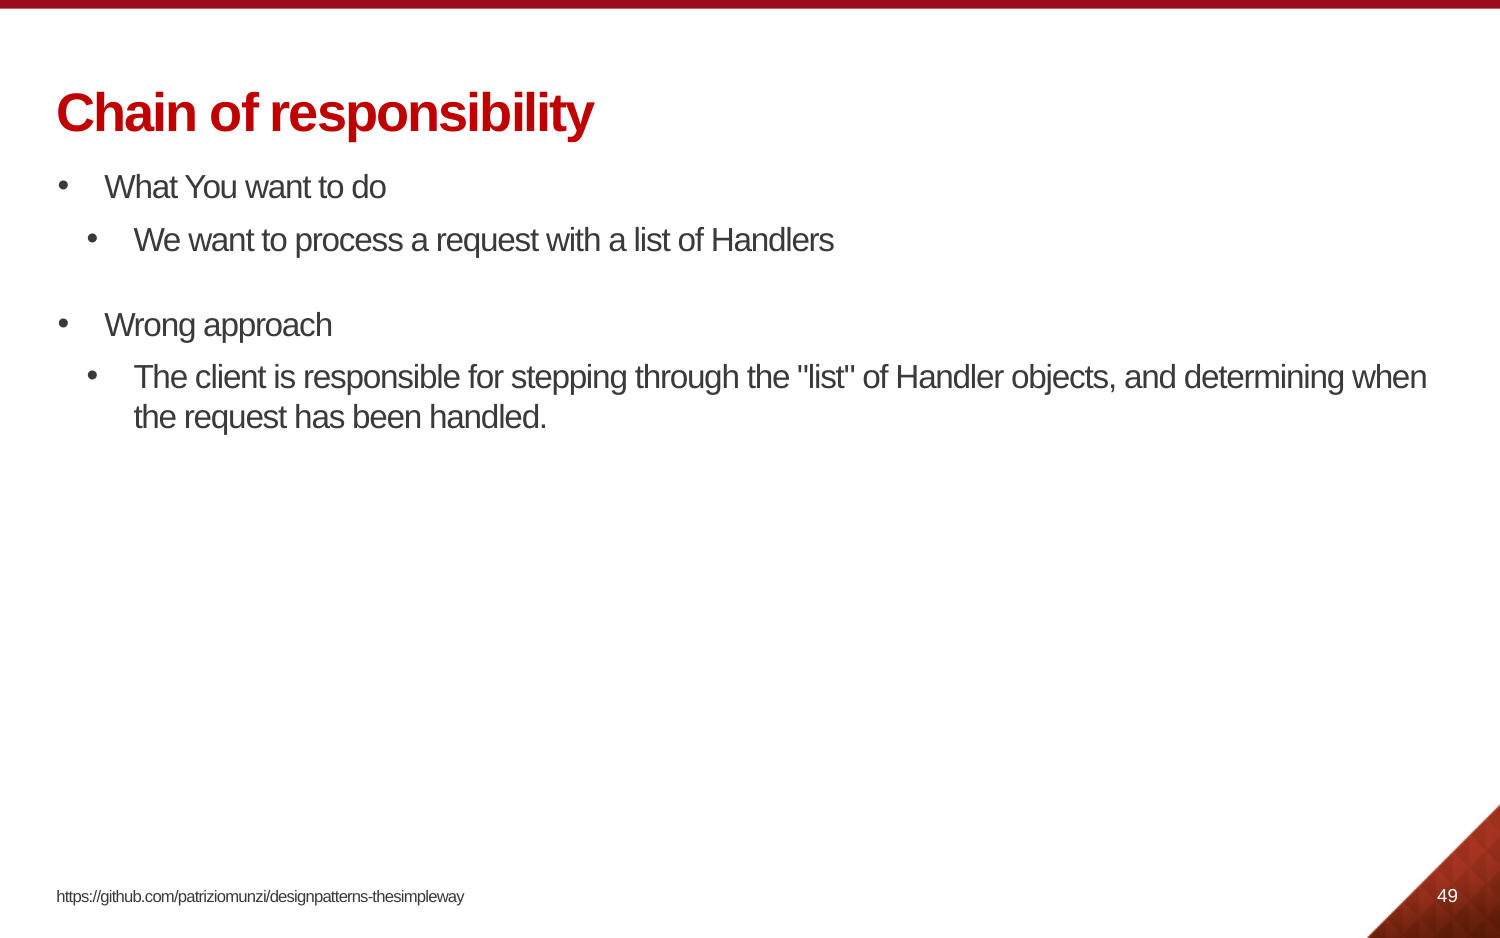

# Chain of responsibility
What You want to do
We want to process a request with a list of Handlers
Wrong approach
The client is responsible for stepping through the "list" of Handler objects, and determining when the request has been handled.
49
https://github.com/patriziomunzi/designpatterns-thesimpleway